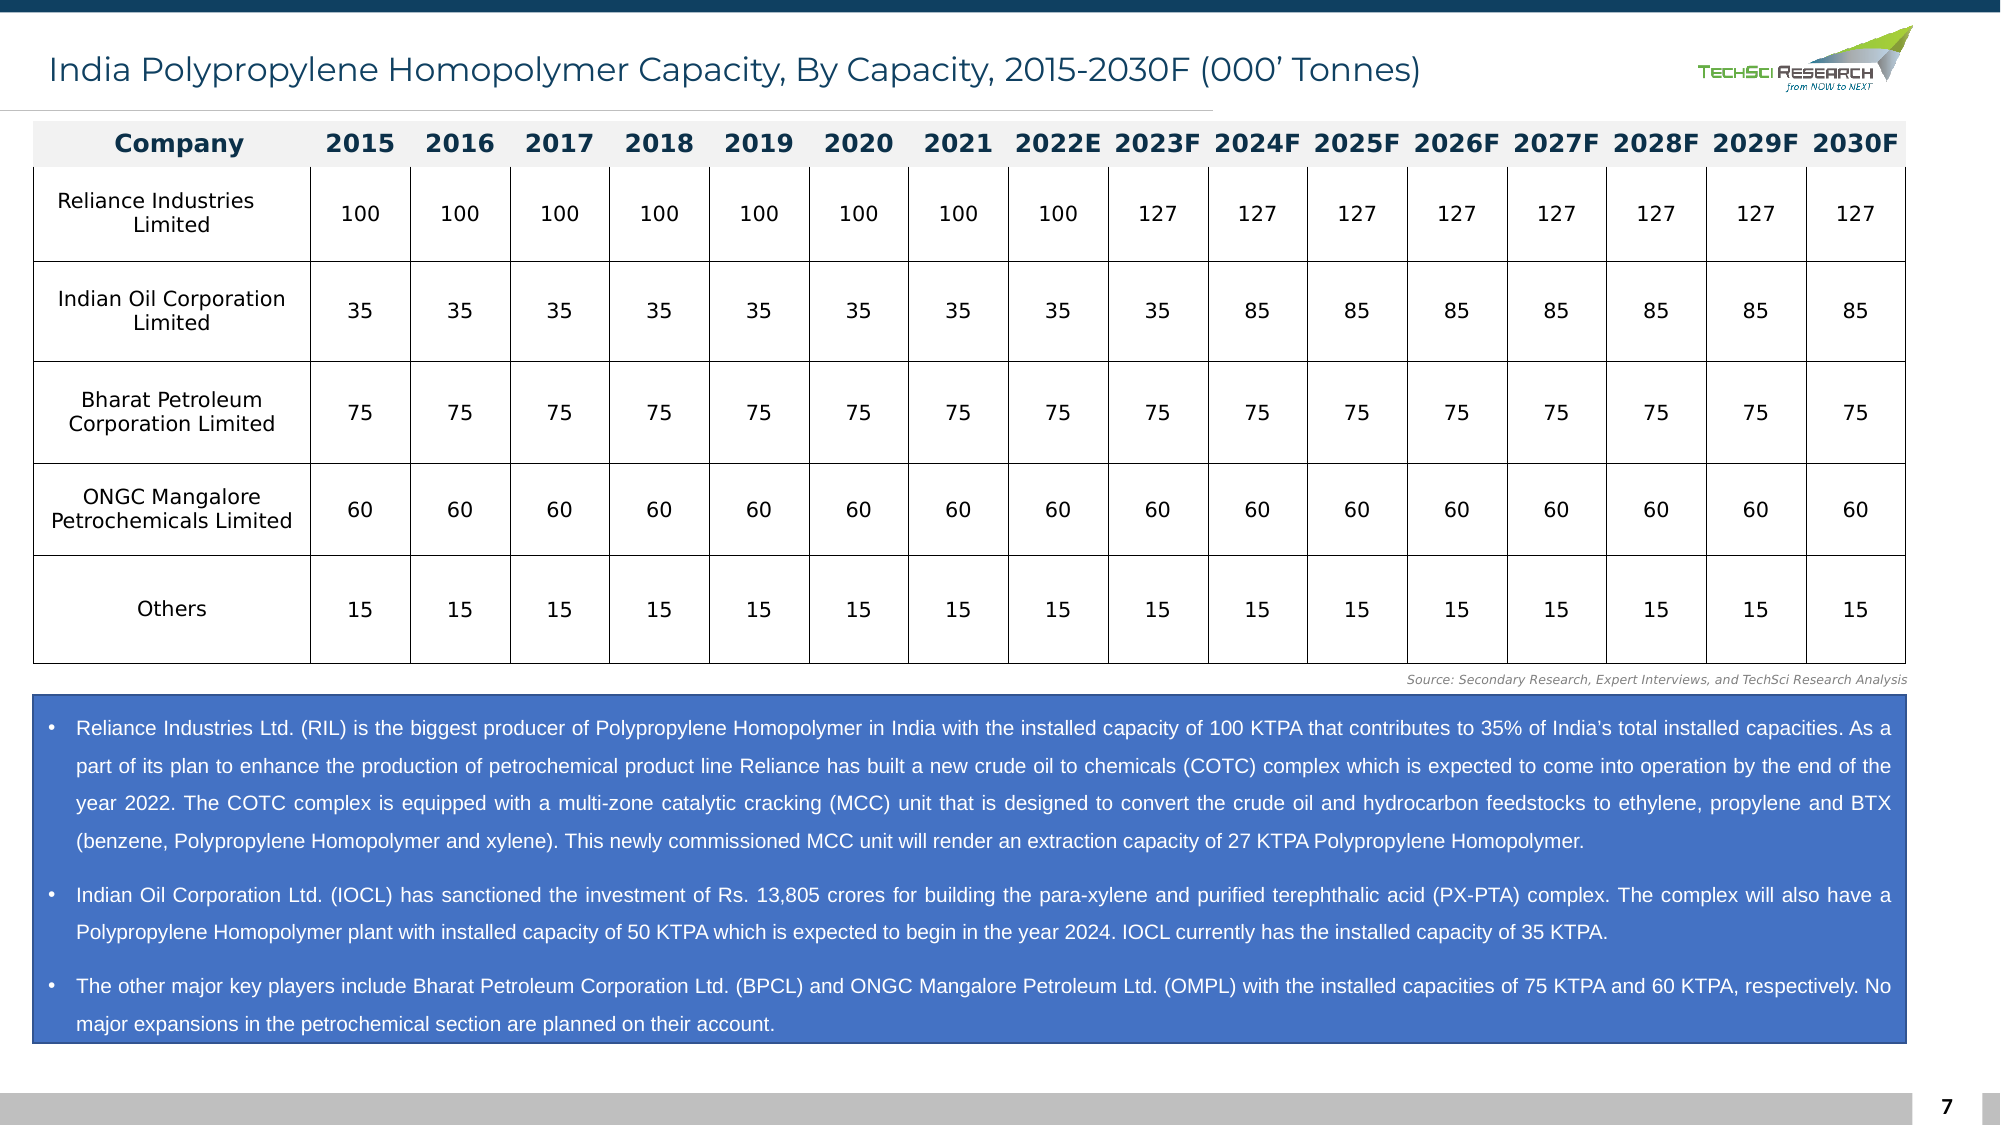

India Polypropylene Homopolymer Capacity, By Capacity, 2015-2030F (000’ Tonnes)
| Company | 2015 | 2016 | 2017 | 2018 | 2019 | 2020 | 2021 | 2022E | 2023F | 2024F | 2025F | 2026F | 2027F | 2028F | 2029F | 2030F |
| --- | --- | --- | --- | --- | --- | --- | --- | --- | --- | --- | --- | --- | --- | --- | --- | --- |
| Reliance Industries Limited | 100 | 100 | 100 | 100 | 100 | 100 | 100 | 100 | 127 | 127 | 127 | 127 | 127 | 127 | 127 | 127 |
| Indian Oil Corporation Limited | 35 | 35 | 35 | 35 | 35 | 35 | 35 | 35 | 35 | 85 | 85 | 85 | 85 | 85 | 85 | 85 |
| Bharat Petroleum Corporation Limited | 75 | 75 | 75 | 75 | 75 | 75 | 75 | 75 | 75 | 75 | 75 | 75 | 75 | 75 | 75 | 75 |
| ONGC Mangalore Petrochemicals Limited | 60 | 60 | 60 | 60 | 60 | 60 | 60 | 60 | 60 | 60 | 60 | 60 | 60 | 60 | 60 | 60 |
| Others | 15 | 15 | 15 | 15 | 15 | 15 | 15 | 15 | 15 | 15 | 15 | 15 | 15 | 15 | 15 | 15 |
Source: Secondary Research, Expert Interviews, and TechSci Research Analysis
Reliance Industries Ltd. (RIL) is the biggest producer of Polypropylene Homopolymer in India with the installed capacity of 100 KTPA that contributes to 35% of India’s total installed capacities. As a part of its plan to enhance the production of petrochemical product line Reliance has built a new crude oil to chemicals (COTC) complex which is expected to come into operation by the end of the year 2022. The COTC complex is equipped with a multi-zone catalytic cracking (MCC) unit that is designed to convert the crude oil and hydrocarbon feedstocks to ethylene, propylene and BTX (benzene, Polypropylene Homopolymer and xylene). This newly commissioned MCC unit will render an extraction capacity of 27 KTPA Polypropylene Homopolymer.
Indian Oil Corporation Ltd. (IOCL) has sanctioned the investment of Rs. 13,805 crores for building the para-xylene and purified terephthalic acid (PX-PTA) complex. The complex will also have a Polypropylene Homopolymer plant with installed capacity of 50 KTPA which is expected to begin in the year 2024. IOCL currently has the installed capacity of 35 KTPA.
The other major key players include Bharat Petroleum Corporation Ltd. (BPCL) and ONGC Mangalore Petroleum Ltd. (OMPL) with the installed capacities of 75 KTPA and 60 KTPA, respectively. No major expansions in the petrochemical section are planned on their account.